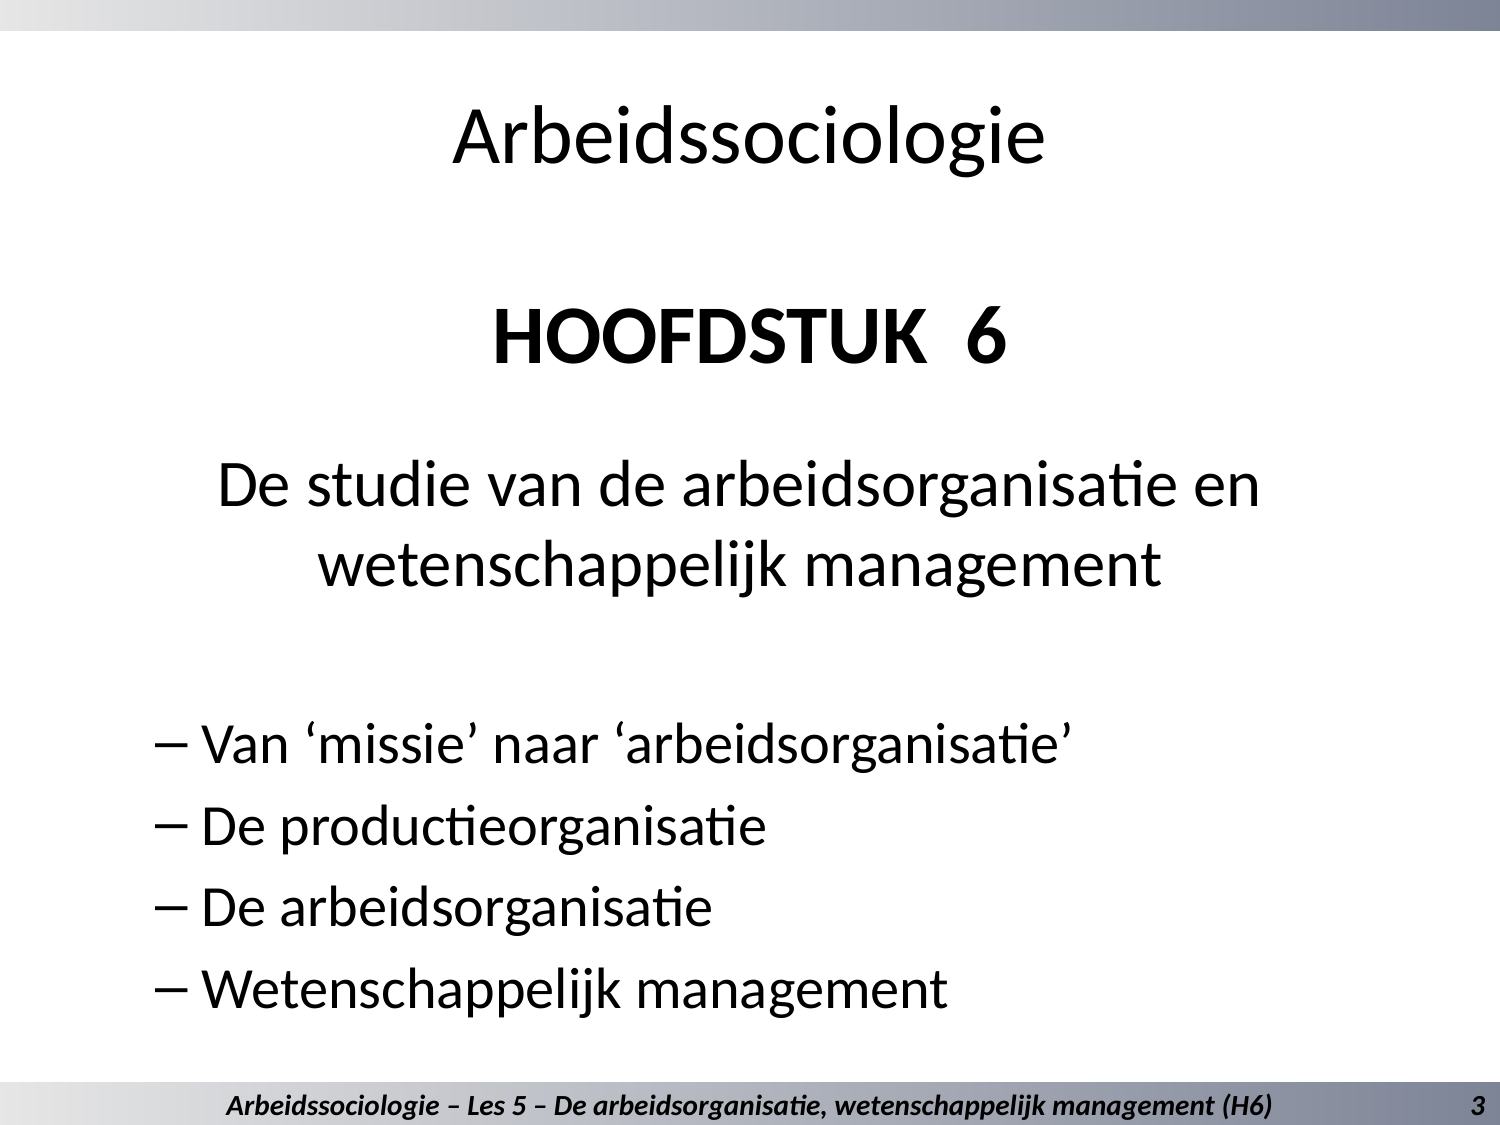

# Arbeidssociologie HOOFDSTUK  6
De studie van de arbeidsorganisatie en wetenschappelijk management

Van ‘missie’ naar ‘arbeidsorganisatie’
De productieorganisatie
De arbeidsorganisatie
Wetenschappelijk management
Arbeidssociologie – Les 5 – De arbeidsorganisatie, wetenschappelijk management (H6)
3
3